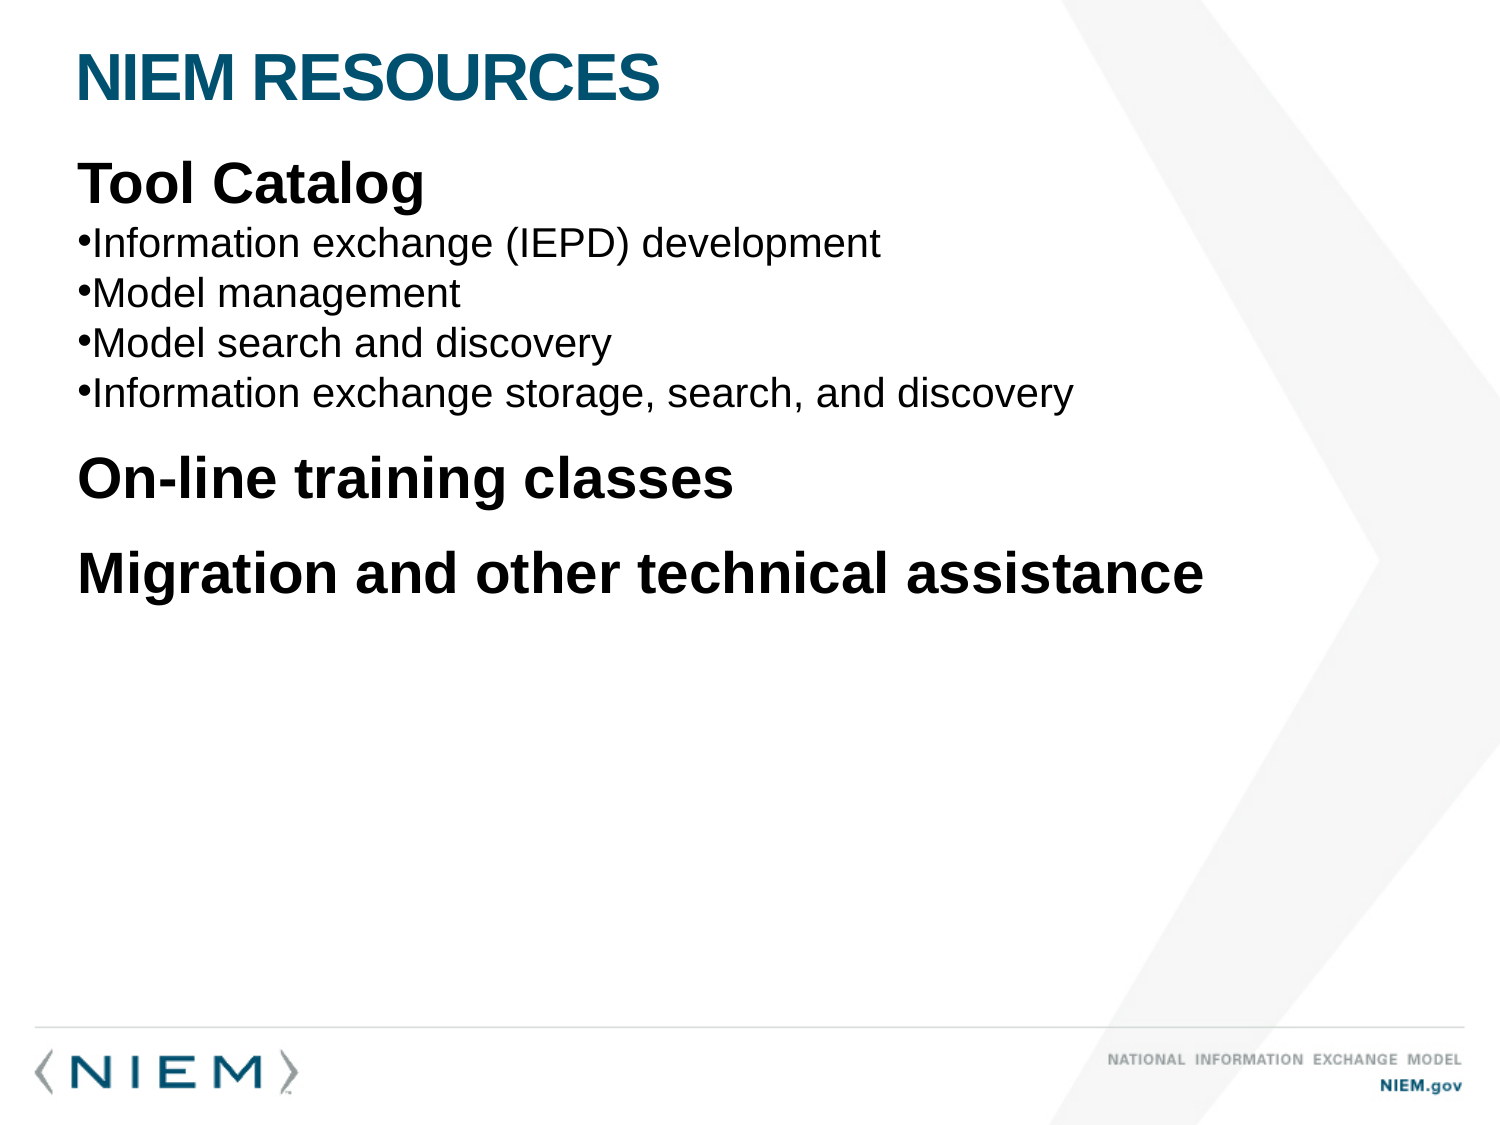

# NIEM resources
Tool Catalog
Information exchange (IEPD) development
Model management​
Model search and discovery
Information exchange storage, search, and discovery
On-line training classes
Migration and other technical assistance